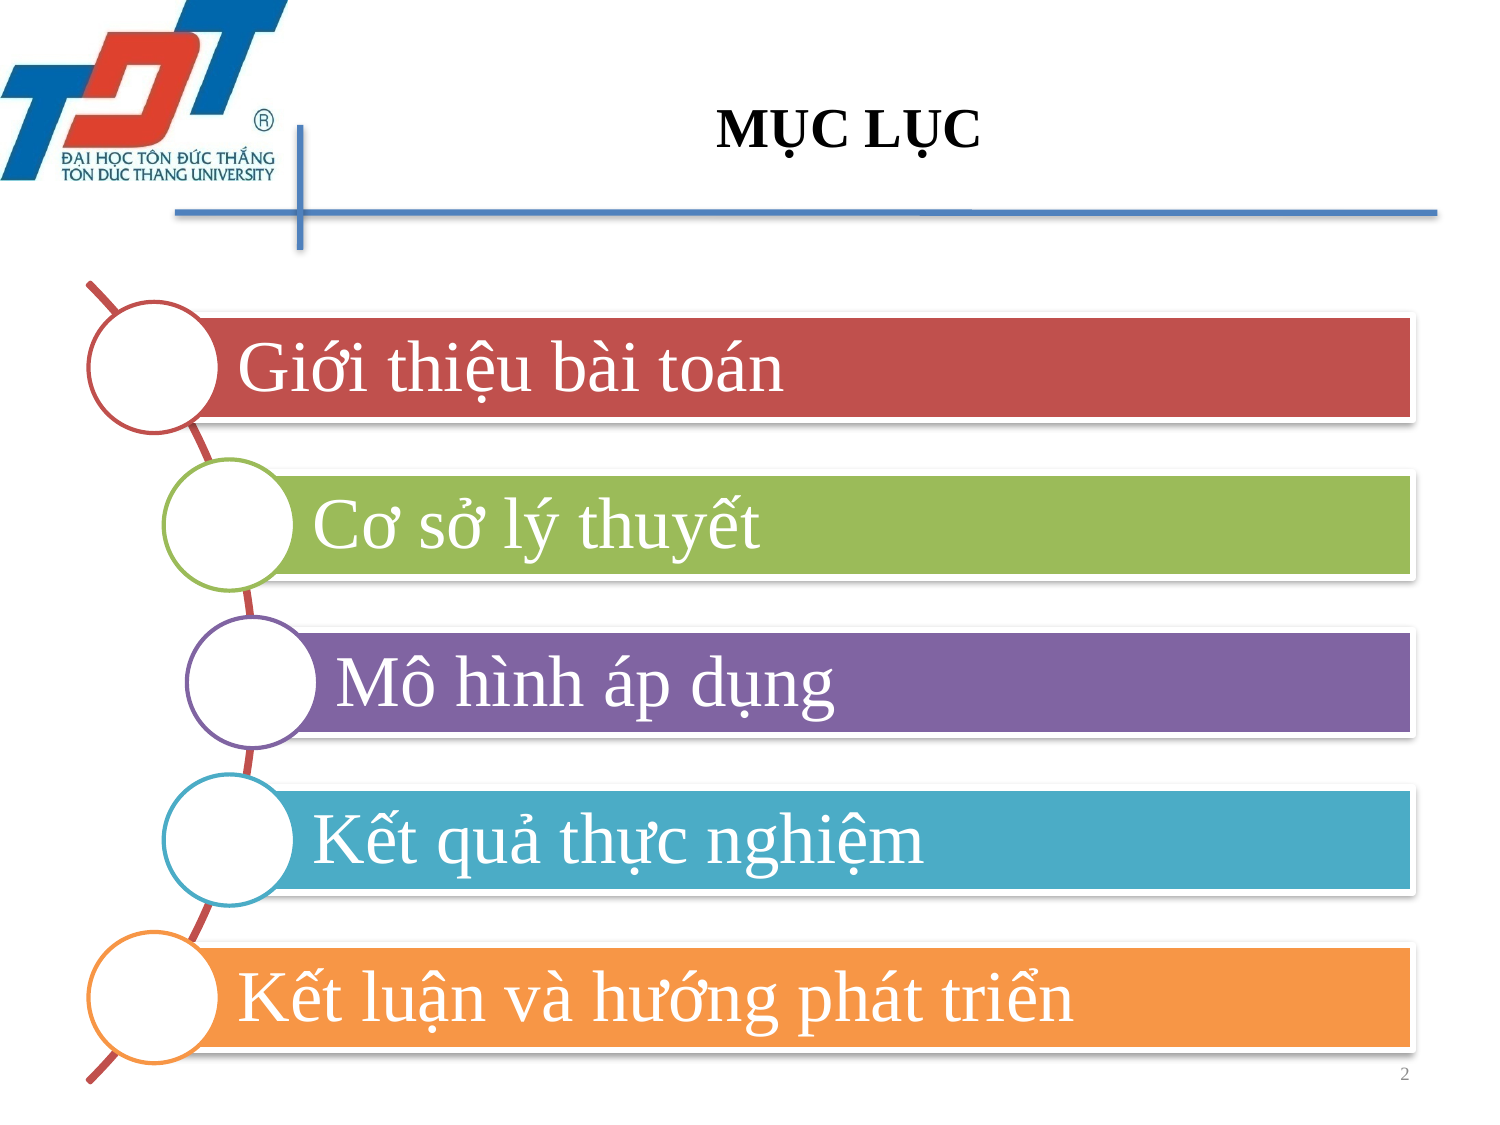

# MỤC LỤC
Giới thiệu bài toán
Cơ sở lý thuyết
Mô hình áp dụng
Kết quả thực nghiệm
Kết luận và hướng phát triển
2